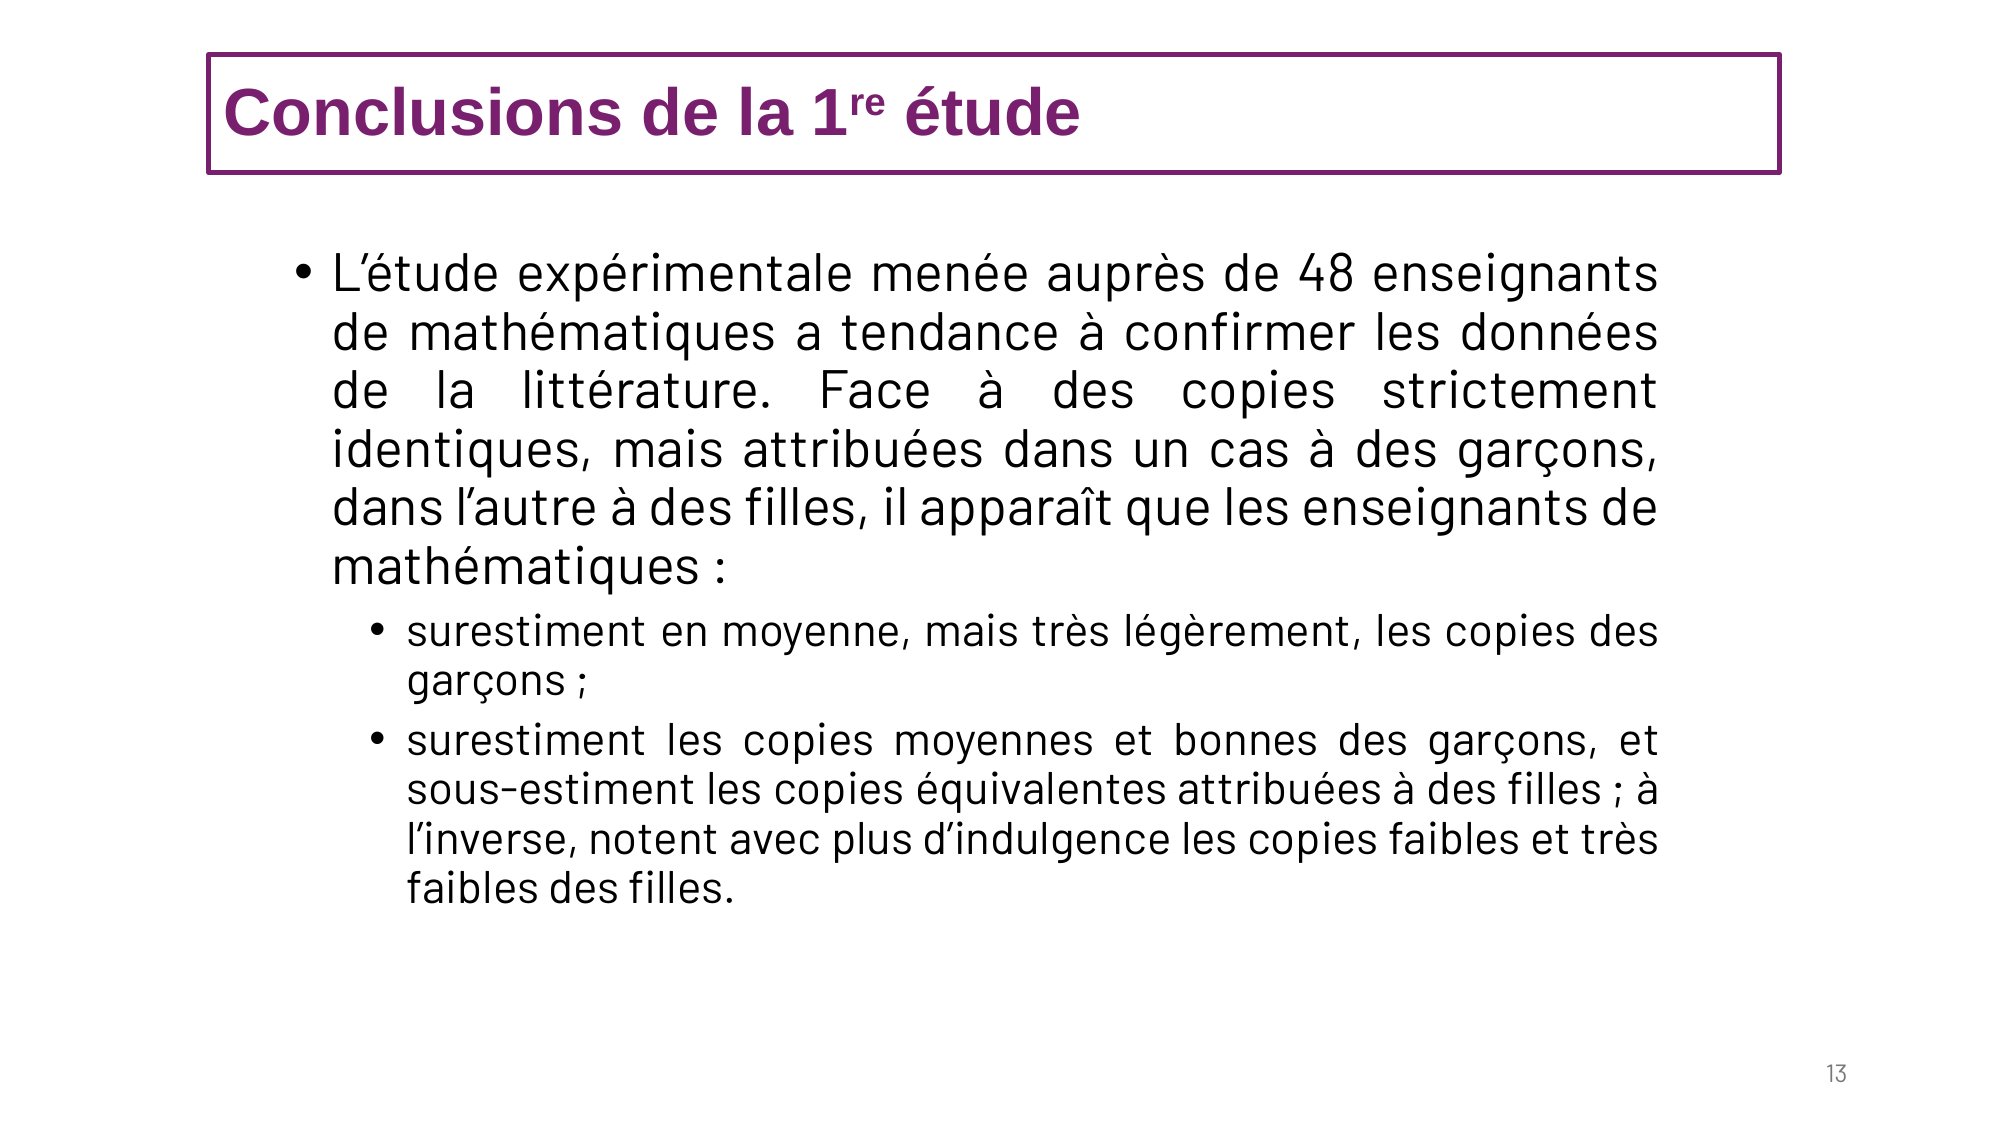

# Conclusions de la 1re étude
L’étude expérimentale menée auprès de 48 enseignants de mathématiques a tendance à confirmer les données de la littérature. Face à des copies strictement identiques, mais attribuées dans un cas à des garçons, dans l’autre à des filles, il apparaît que les enseignants de mathématiques :
surestiment en moyenne, mais très légèrement, les copies des garçons ;
surestiment les copies moyennes et bonnes des garçons, et sous-estiment les copies équivalentes attribuées à des filles ; à l’inverse, notent avec plus d’indulgence les copies faibles et très faibles des filles.
13